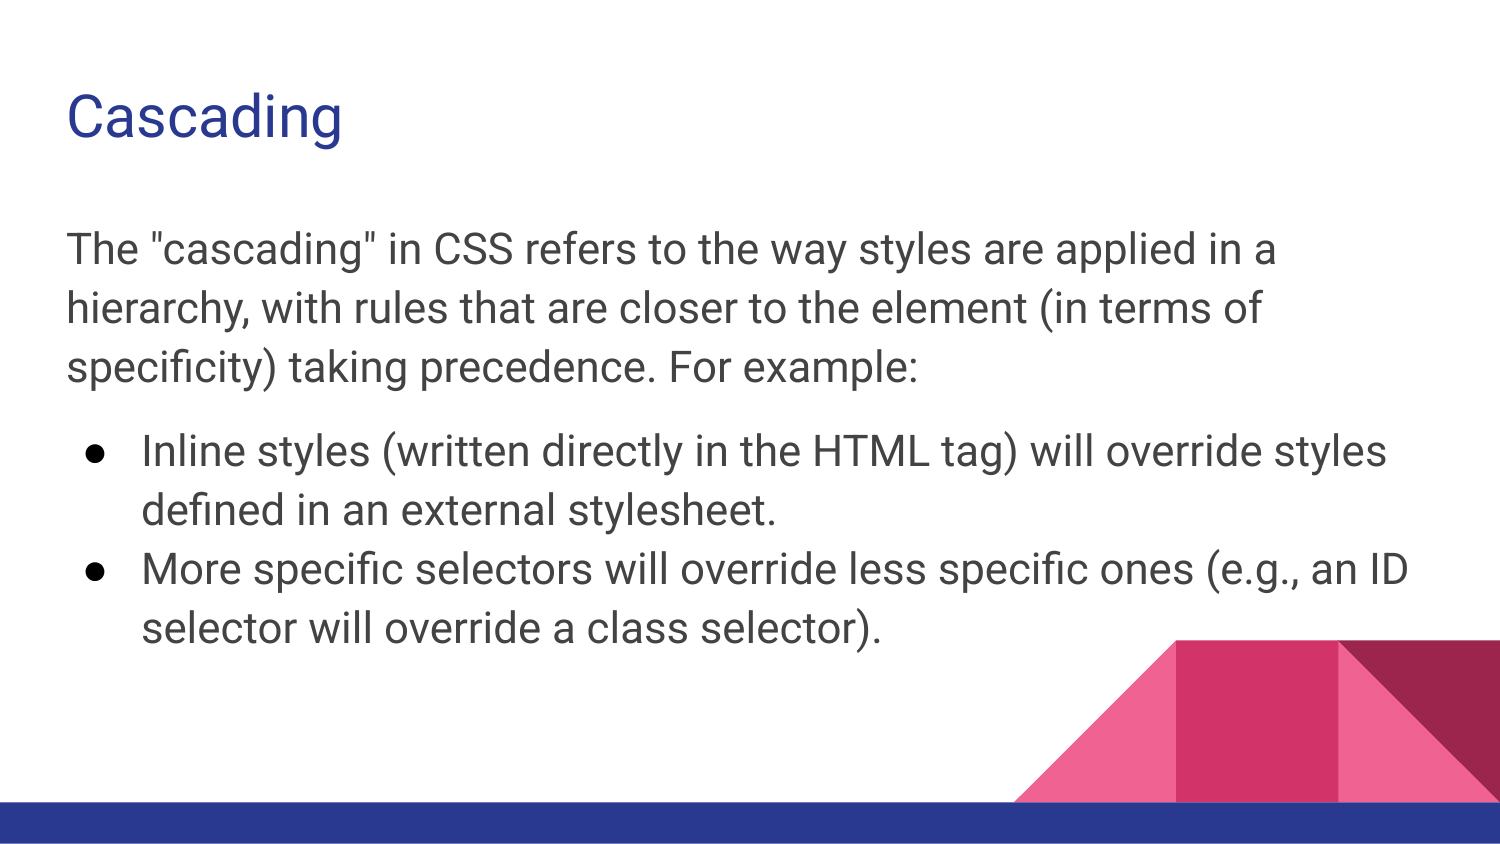

# Cascading
The "cascading" in CSS refers to the way styles are applied in a hierarchy, with rules that are closer to the element (in terms of specificity) taking precedence. For example:
Inline styles (written directly in the HTML tag) will override styles defined in an external stylesheet.
More specific selectors will override less specific ones (e.g., an ID selector will override a class selector).